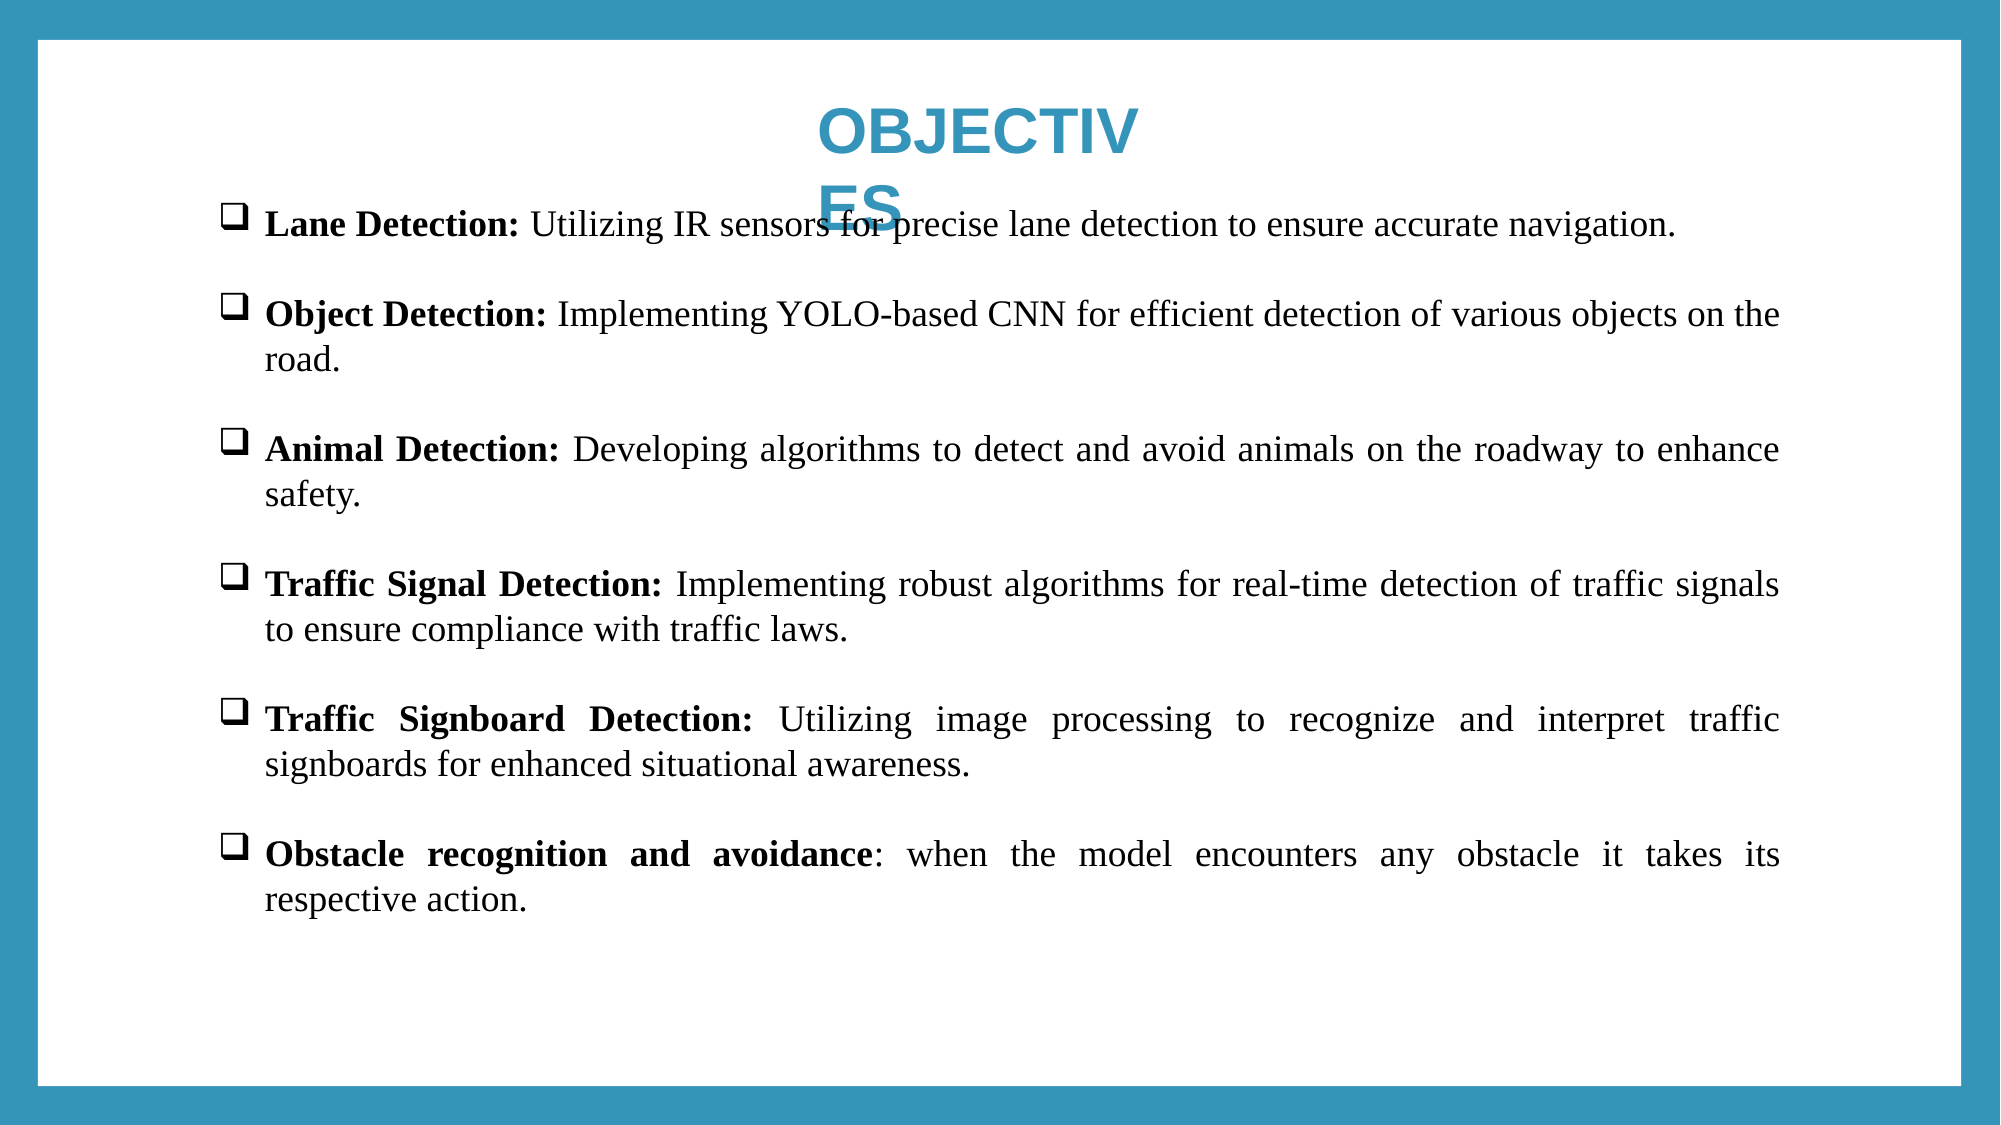

OBJECTIVES
Lane Detection: Utilizing IR sensors for precise lane detection to ensure accurate navigation.

Object Detection: Implementing YOLO-based CNN for efficient detection of various objects on the road.

Animal Detection: Developing algorithms to detect and avoid animals on the roadway to enhance safety.

Traffic Signal Detection: Implementing robust algorithms for real-time detection of traffic signals to ensure compliance with traffic laws.

Traffic Signboard Detection: Utilizing image processing to recognize and interpret traffic signboards for enhanced situational awareness.

Obstacle recognition and avoidance: when the model encounters any obstacle it takes its respective action.